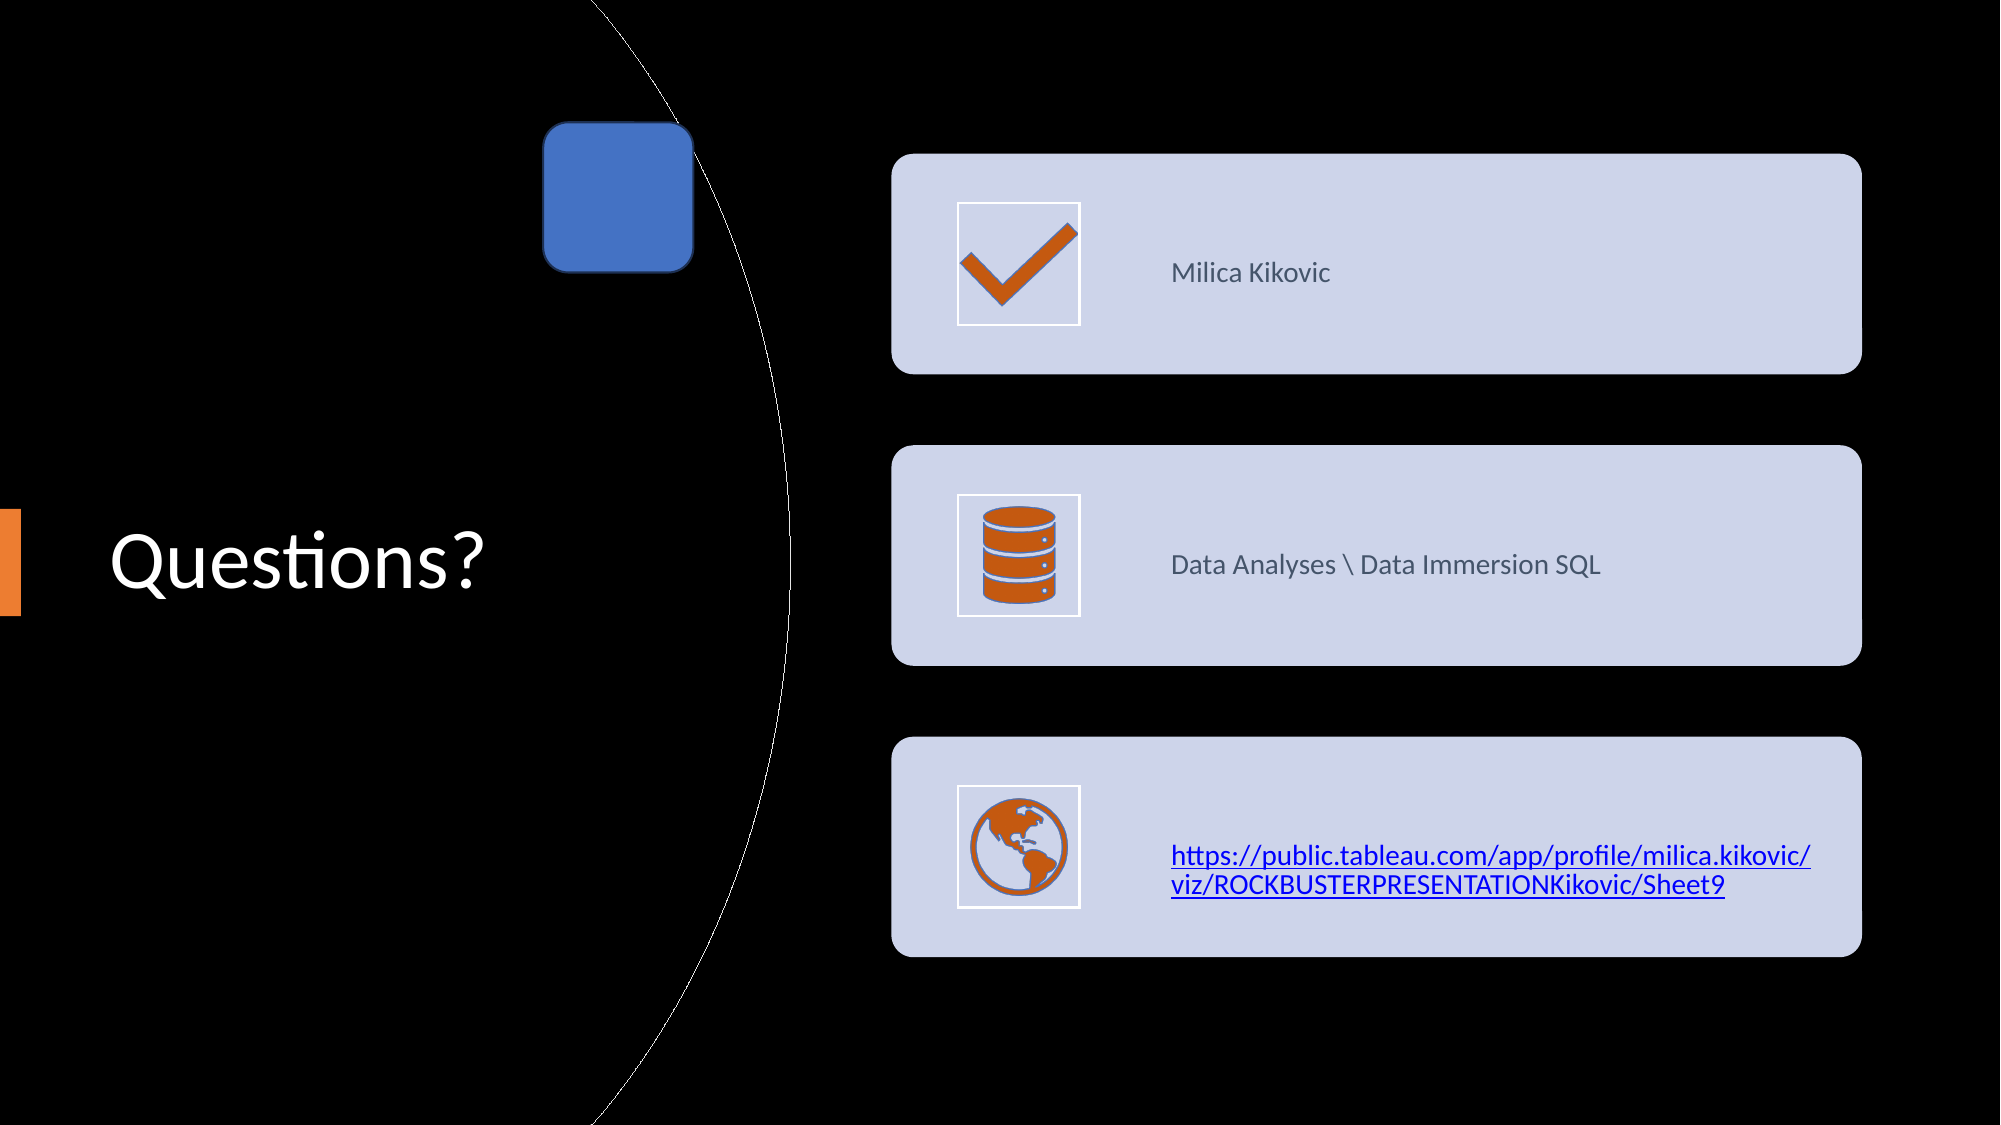

Milica Kikovic

Data Analyses \ Data Immersion SQL

https://public.tableau.com/app/profile/milica.kikovic/viz/ROCKBUSTERPRESENTATIONKikovic/Sheet9
# Questions?